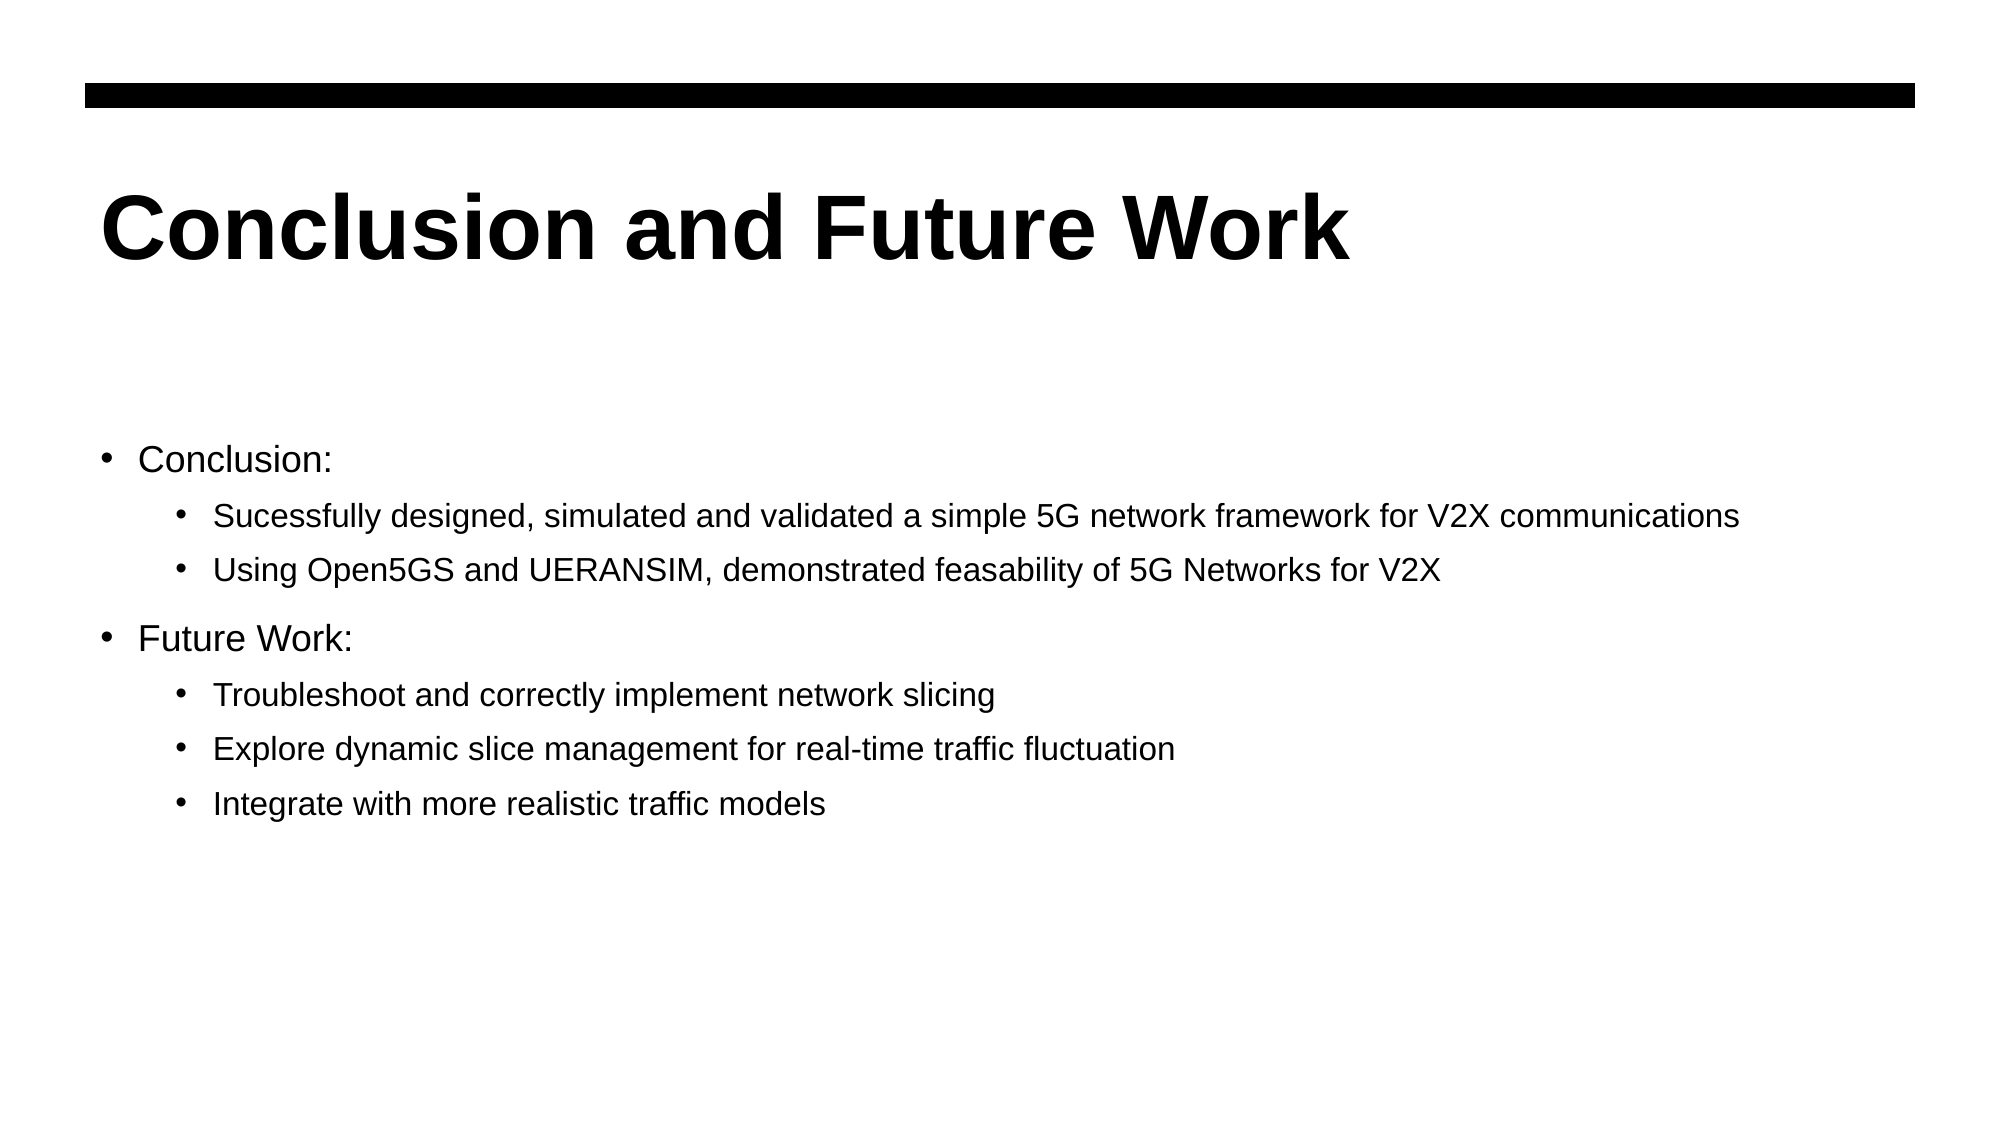

# Conclusion and Future Work
Conclusion:
Sucessfully designed, simulated and validated a simple 5G network framework for V2X communications
Using Open5GS and UERANSIM, demonstrated feasability of 5G Networks for V2X
Future Work:
Troubleshoot and correctly implement network slicing
Explore dynamic slice management for real-time traffic fluctuation
Integrate with more realistic traffic models